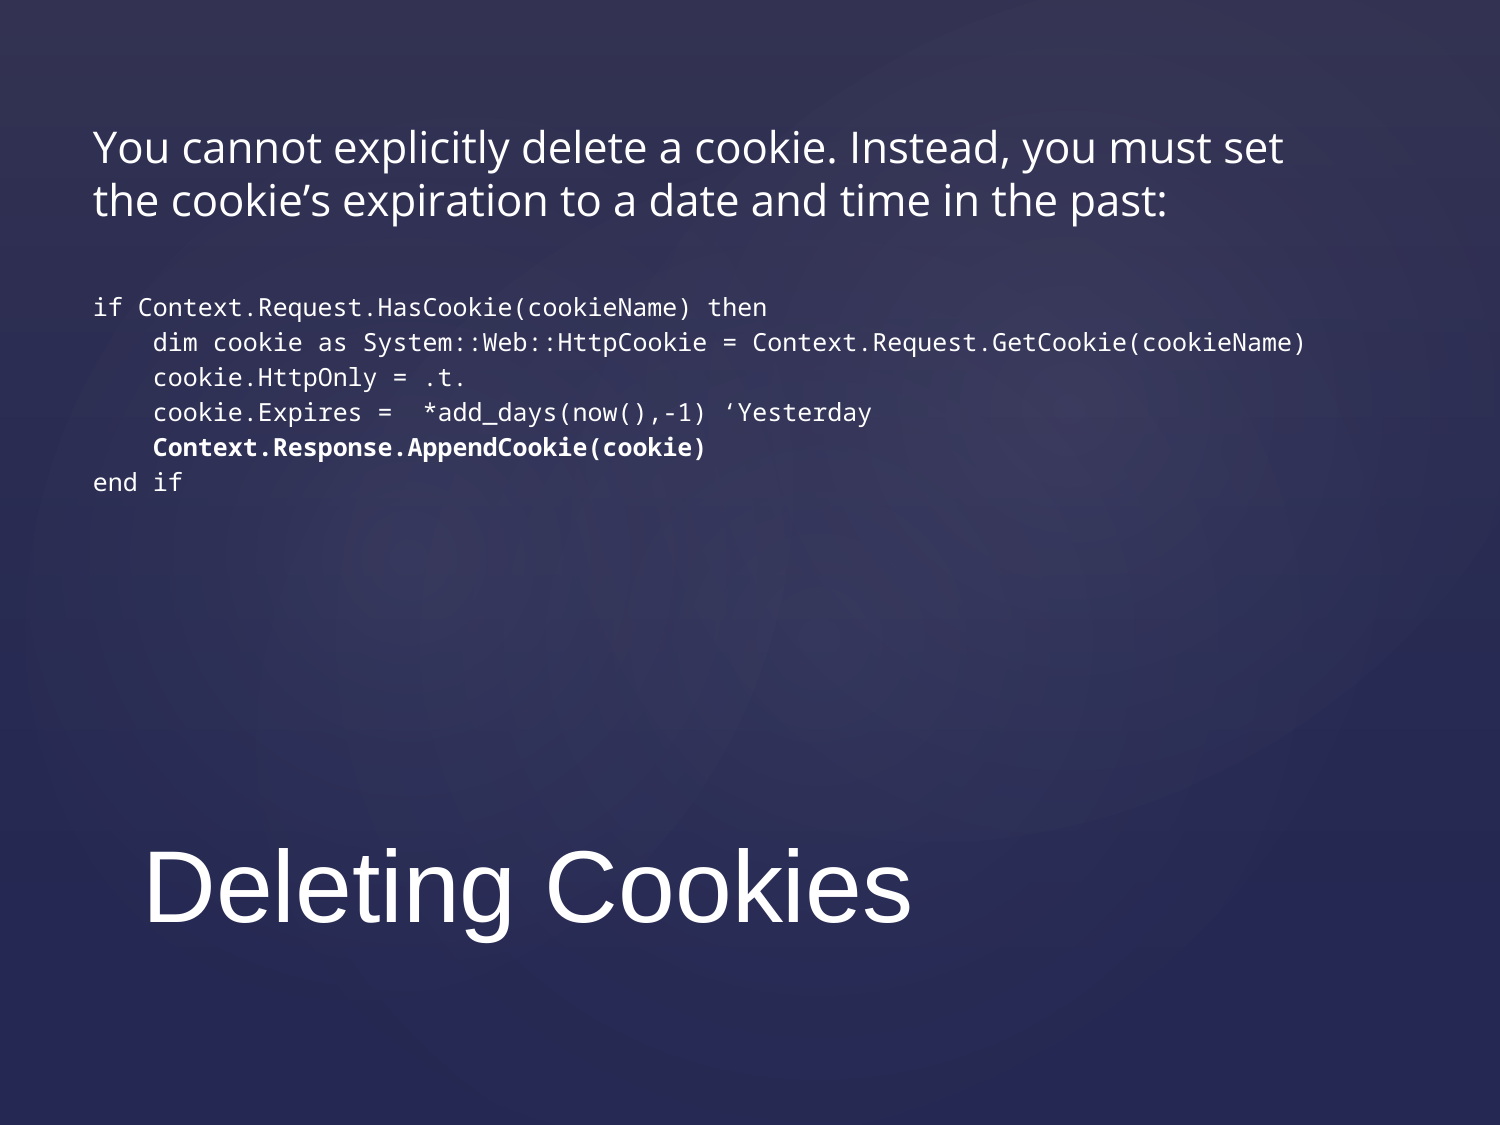

You cannot explicitly delete a cookie. Instead, you must set the cookie’s expiration to a date and time in the past:

if Context.Request.HasCookie(cookieName) then
    dim cookie as System::Web::HttpCookie = Context.Request.GetCookie(cookieName)
    cookie.HttpOnly = .t.
    cookie.Expires =  *add_days(now(),-1) ‘Yesterday
    Context.Response.AppendCookie(cookie)
end if

# Deleting Cookies